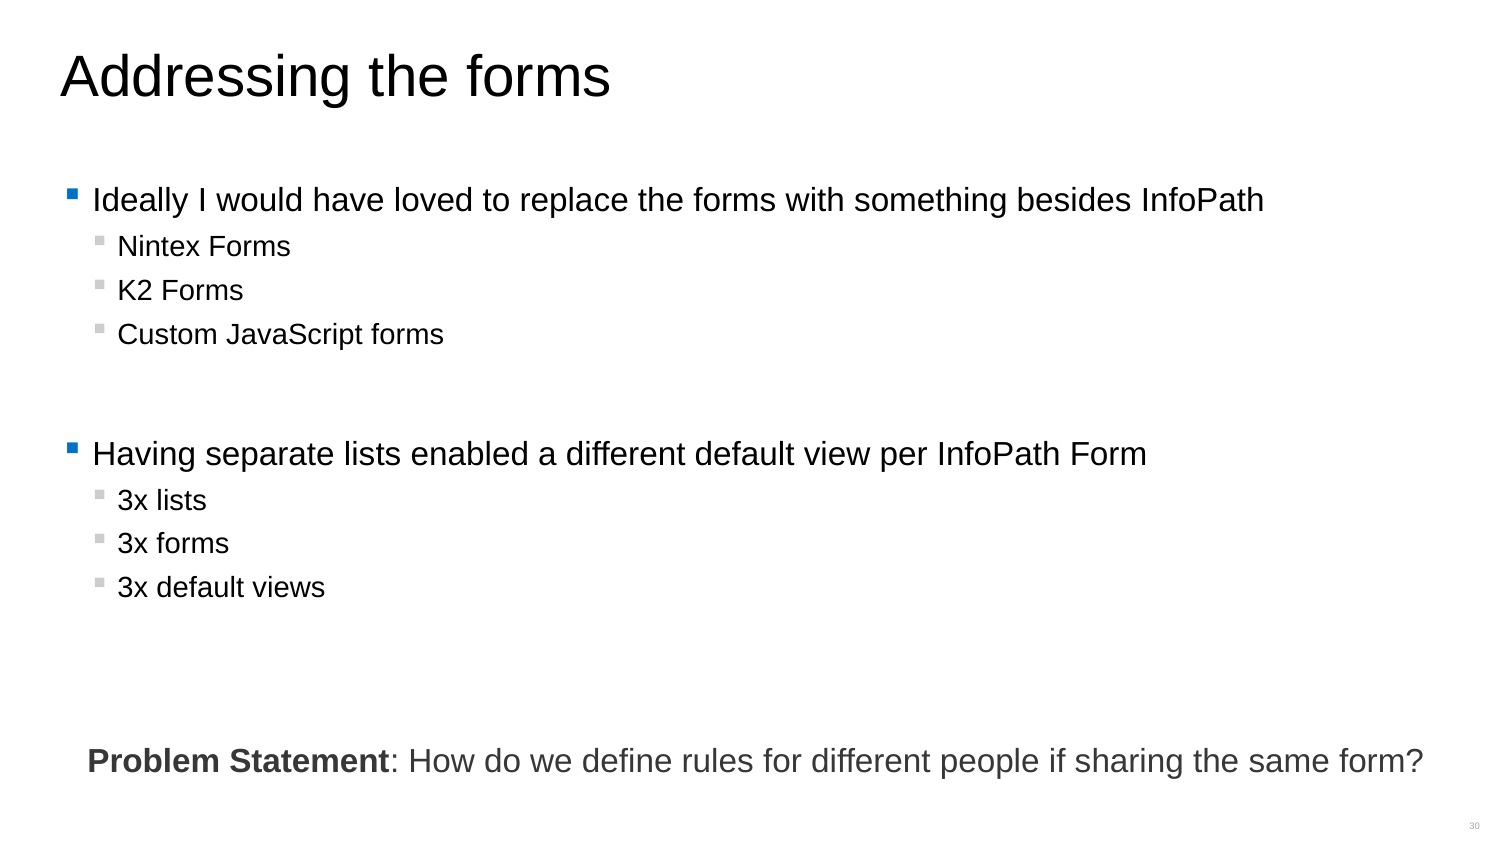

# Addressing the forms
Ideally I would have loved to replace the forms with something besides InfoPath
Nintex Forms
K2 Forms
Custom JavaScript forms

Having separate lists enabled a different default view per InfoPath Form
3x lists
3x forms
3x default views
Problem Statement: How do we define rules for different people if sharing the same form?
30